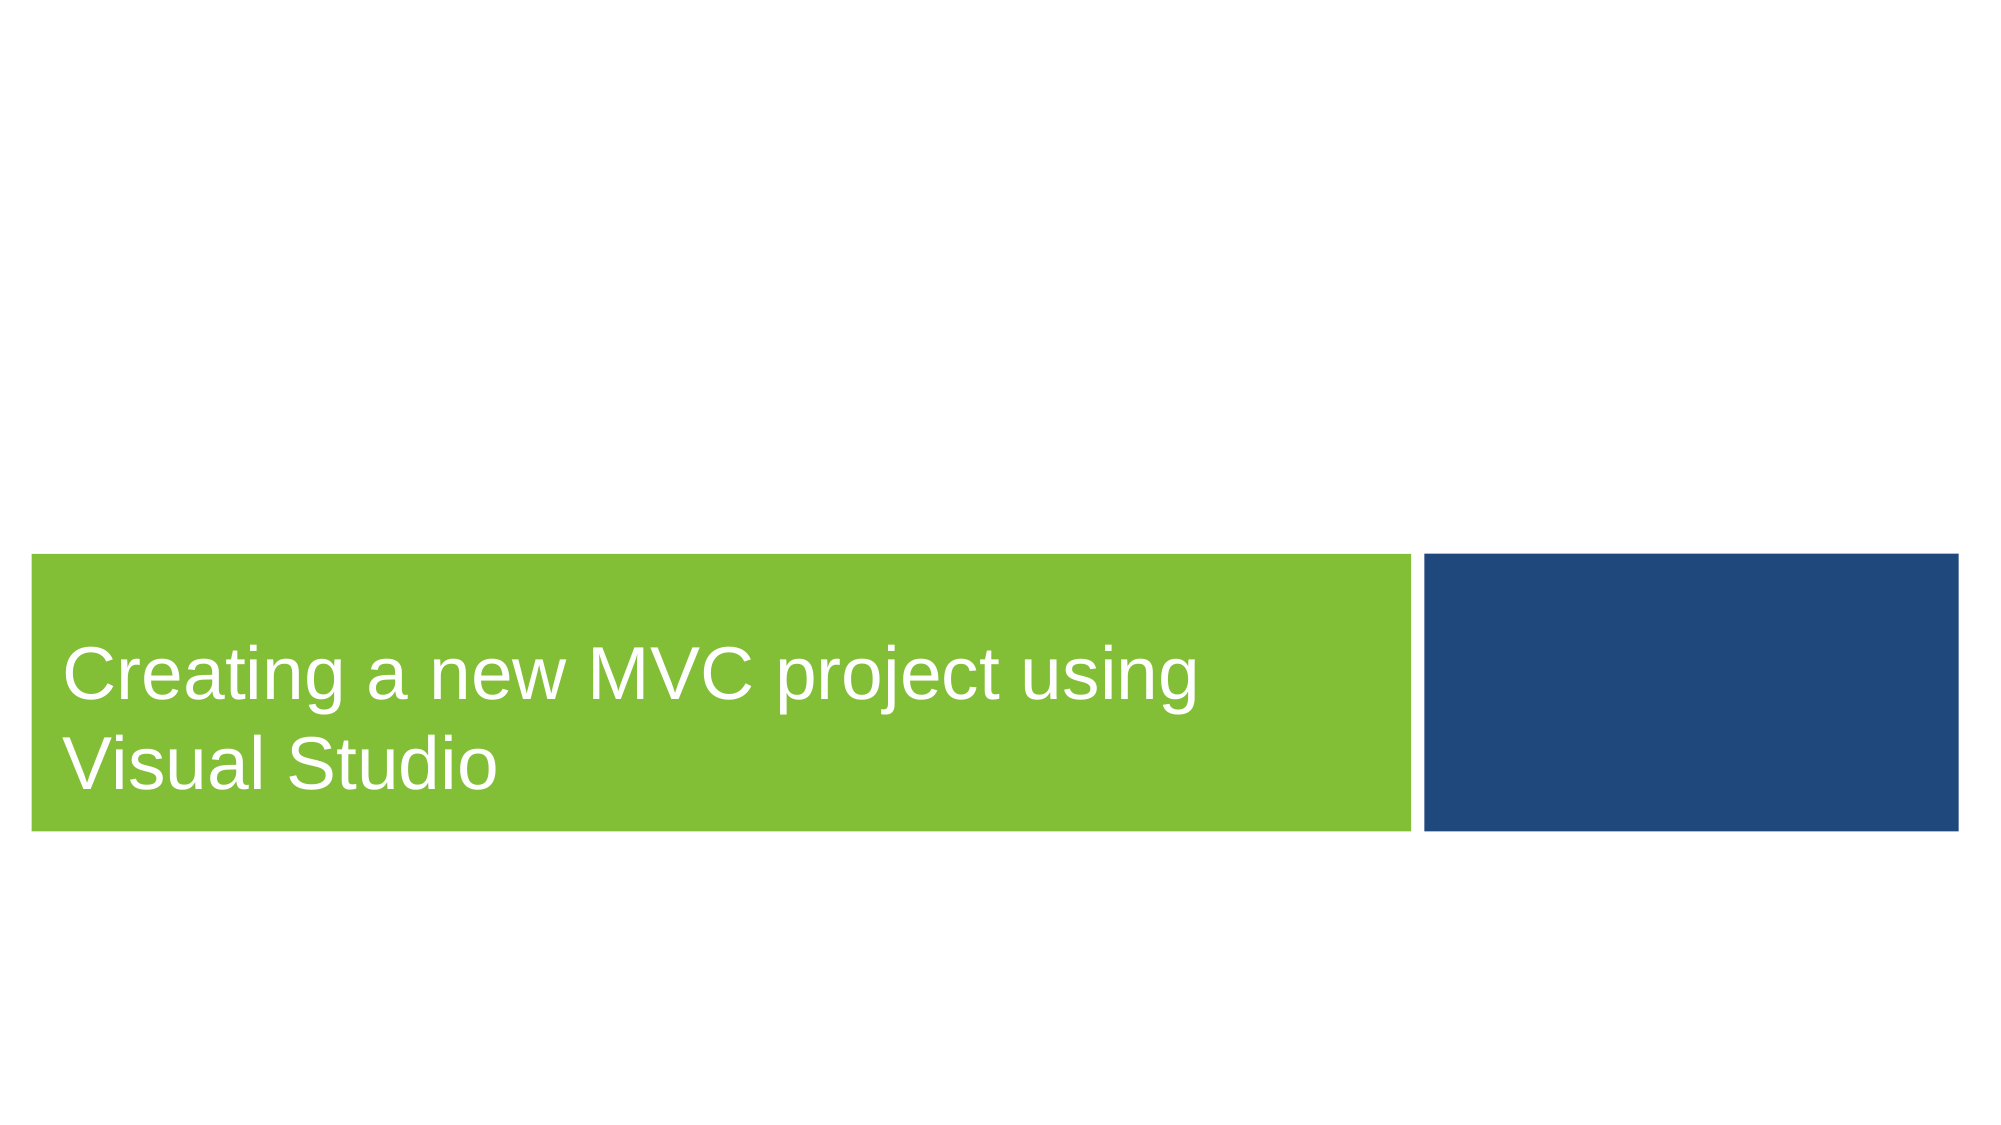

Creating a new MVC project using Visual Studio